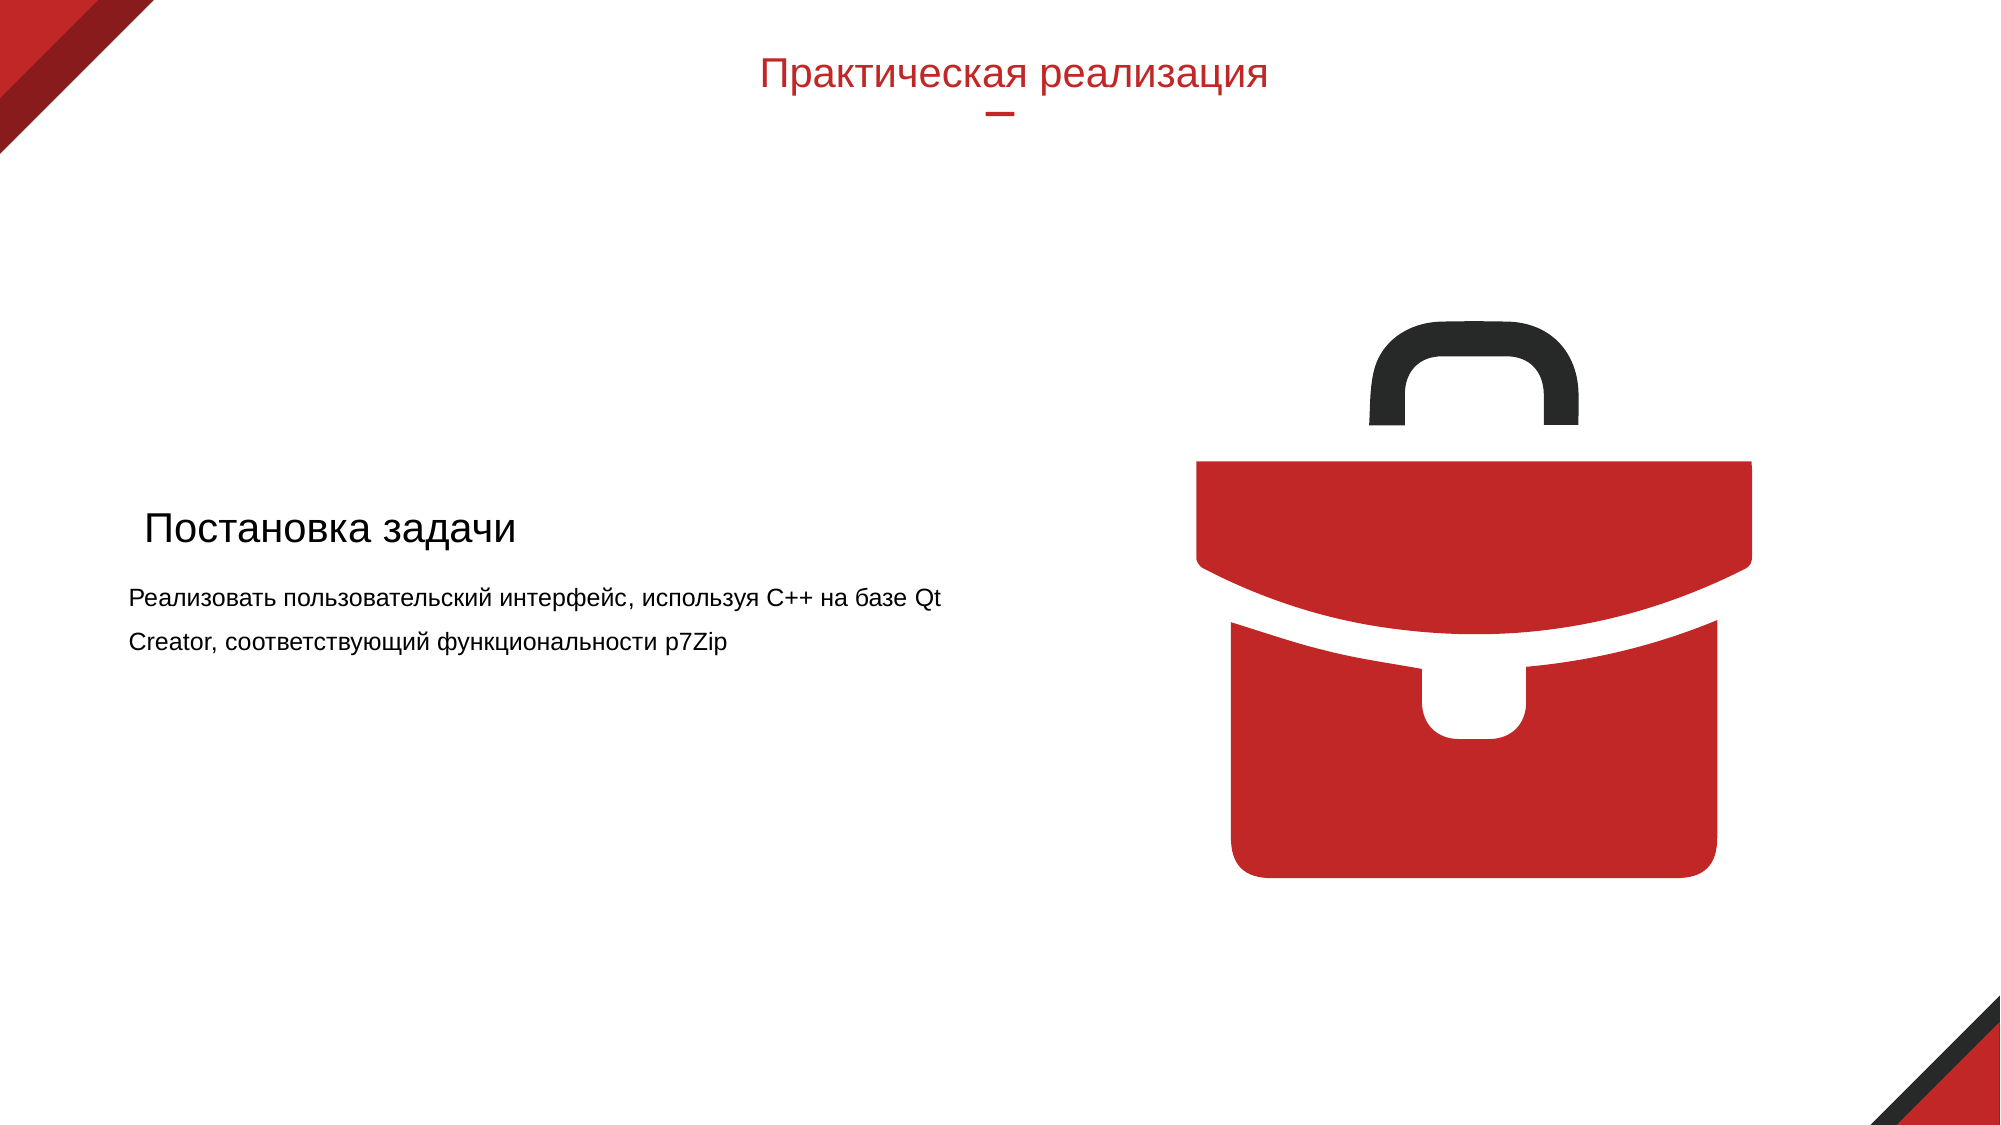

Практическая реализация

Постановка задачи
Реализовать пользовательский интерфейс, используя C++ на базе Qt Creator, соответствующий функциональности p7Zip